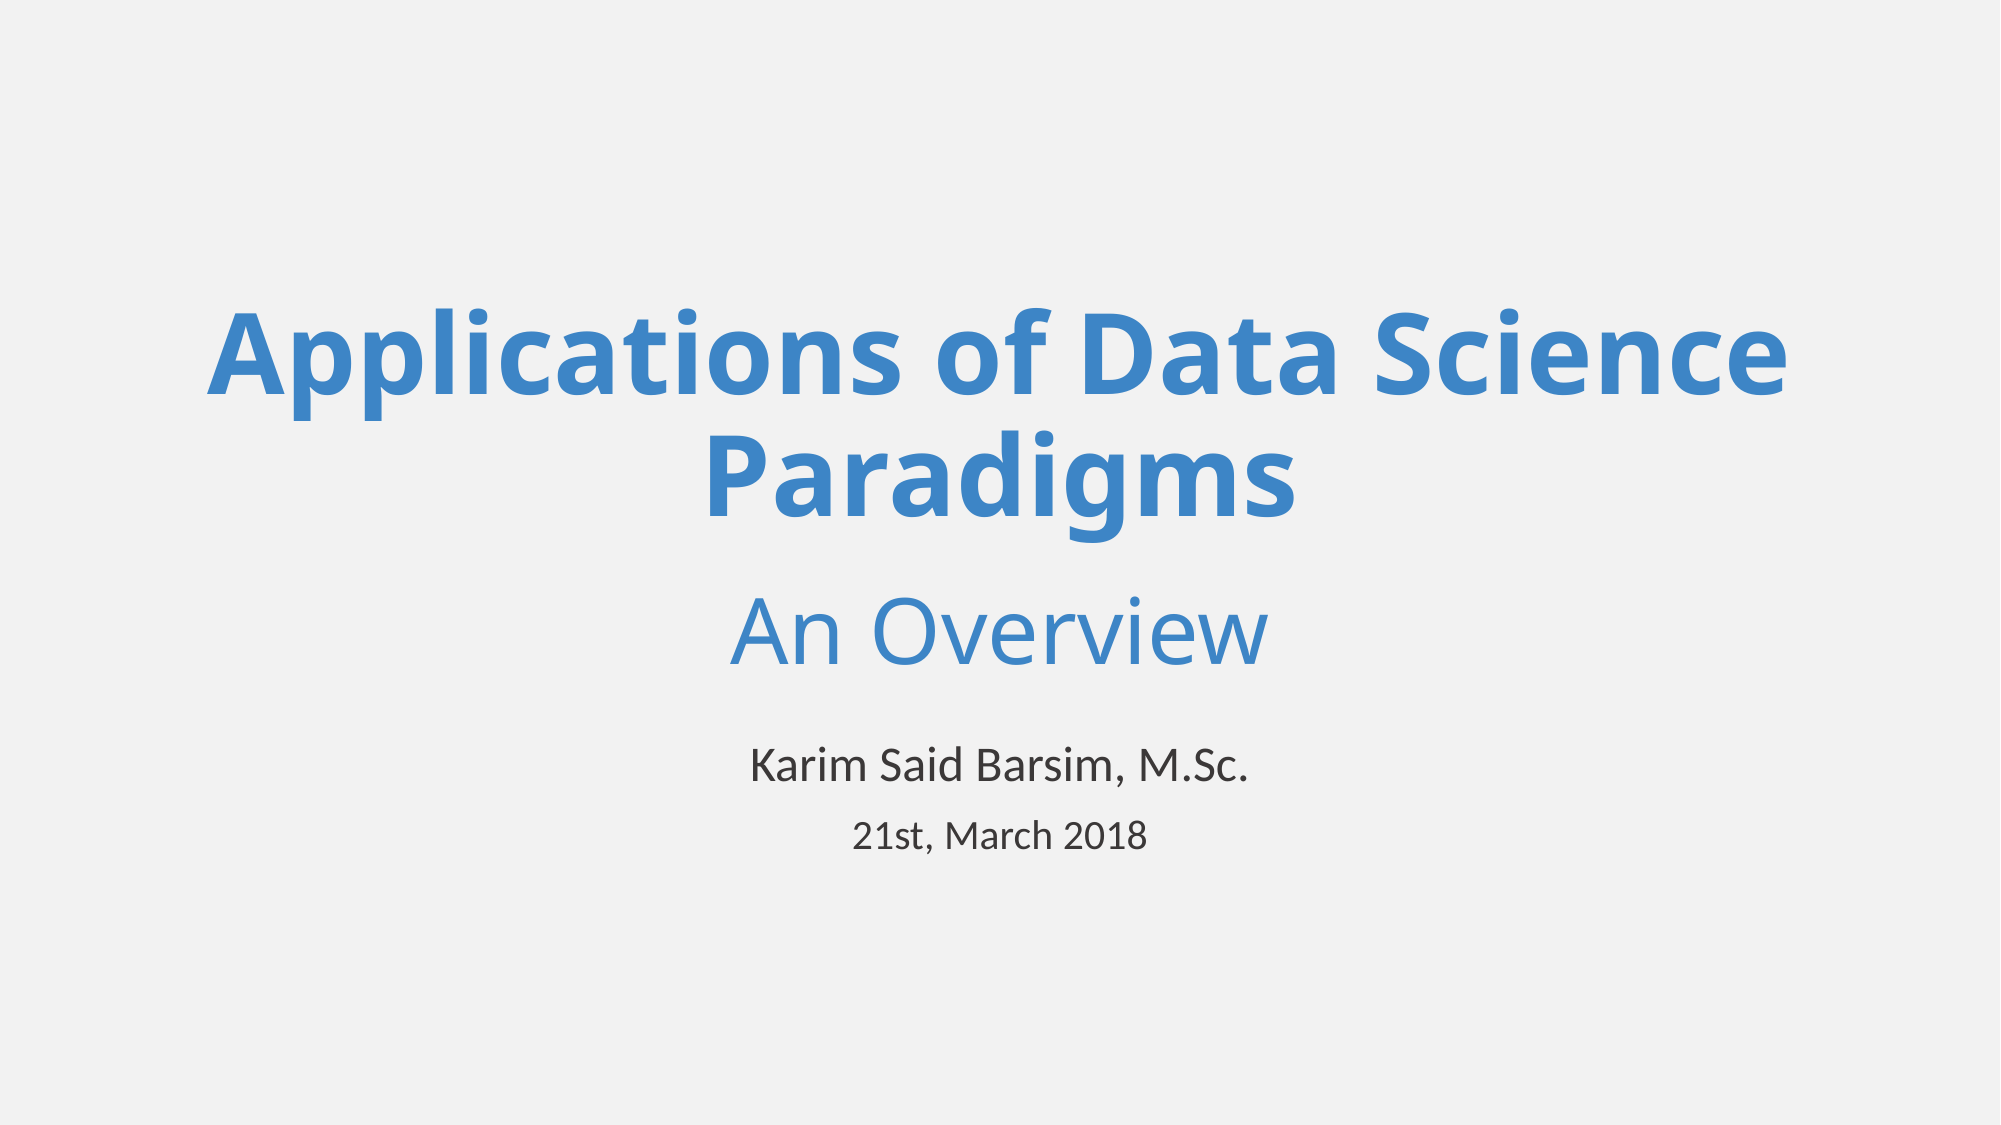

# Applications of Data Science Paradigms An Overview
Karim Said Barsim, M.Sc.
21st, March 2018